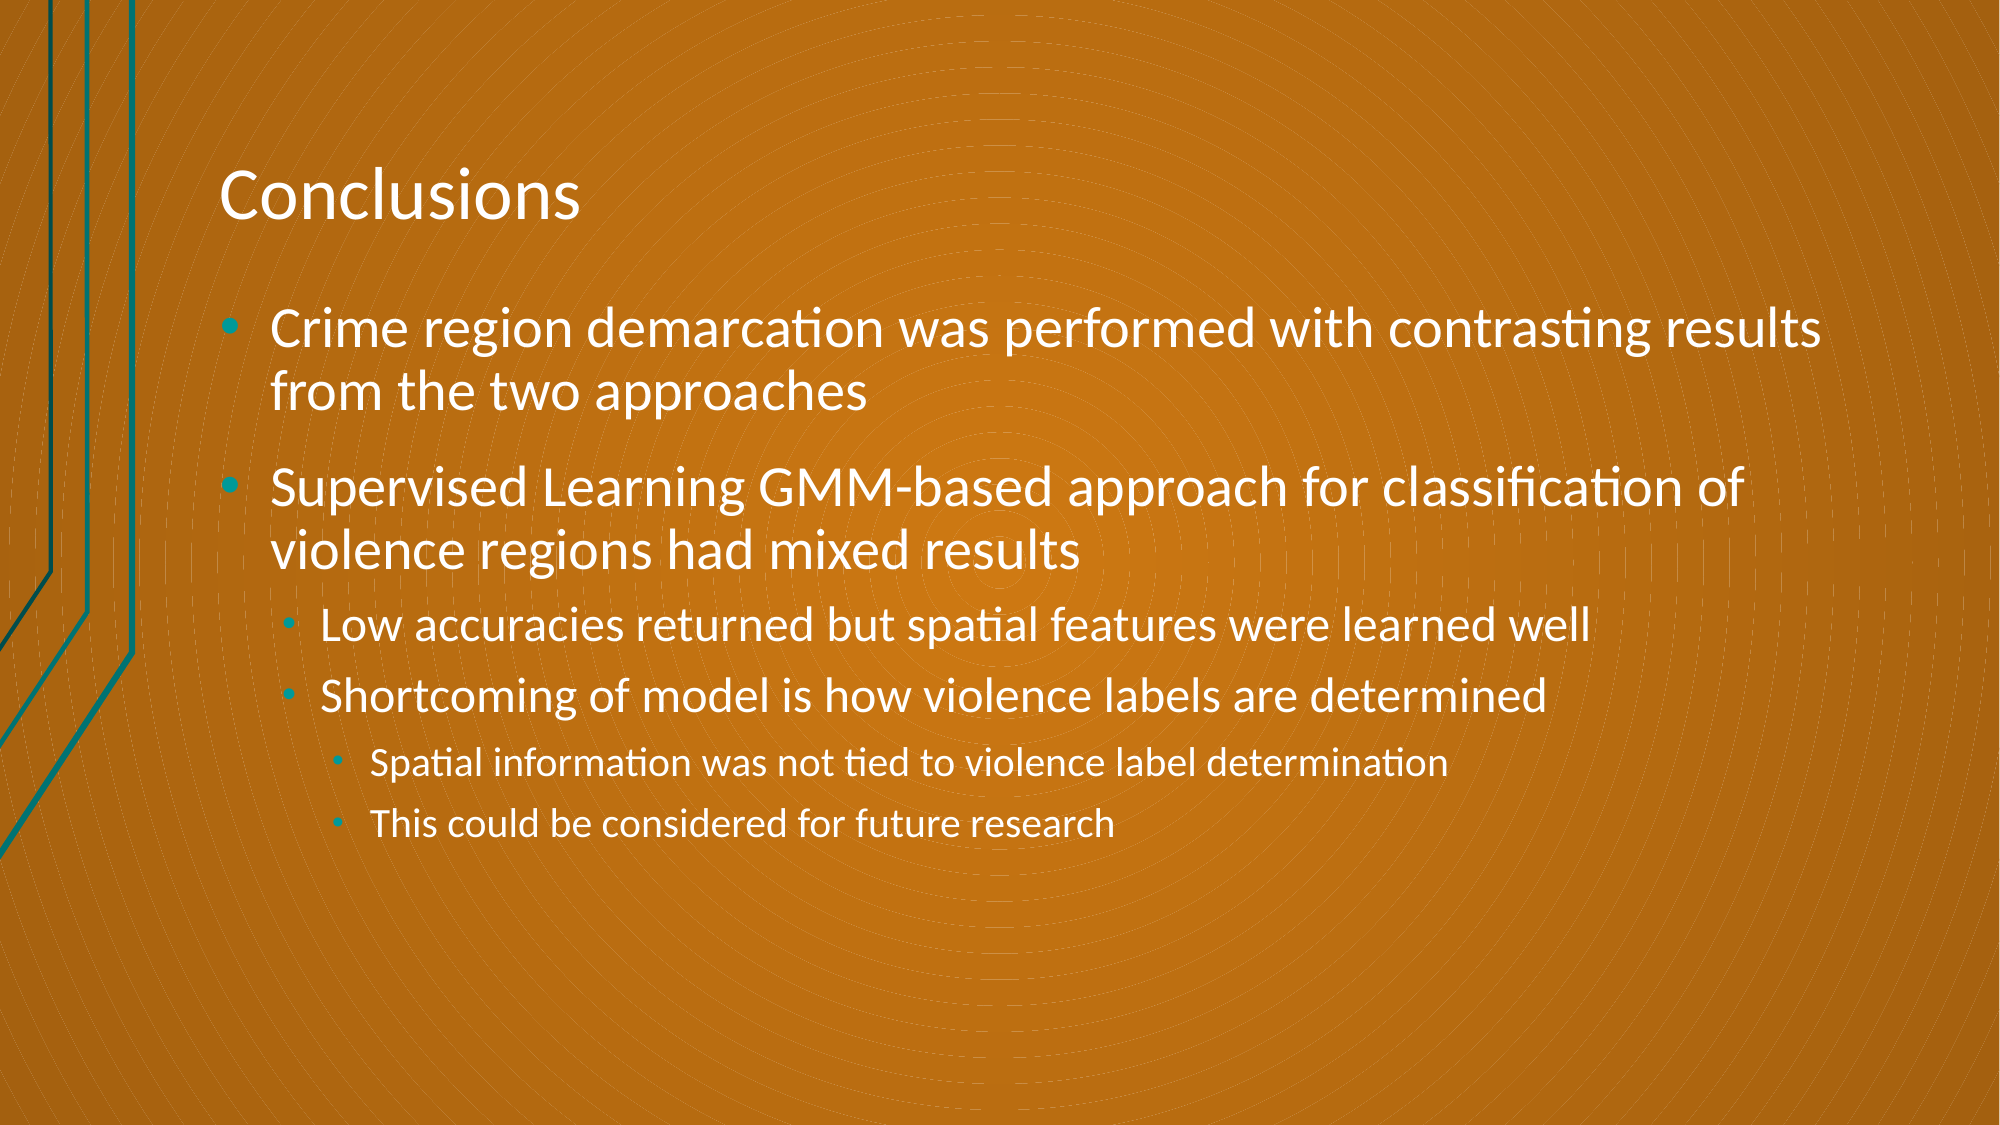

# Conclusions
Crime region demarcation was performed with contrasting results from the two approaches
Supervised Learning GMM-based approach for classification of violence regions had mixed results
Low accuracies returned but spatial features were learned well
Shortcoming of model is how violence labels are determined
Spatial information was not tied to violence label determination
This could be considered for future research